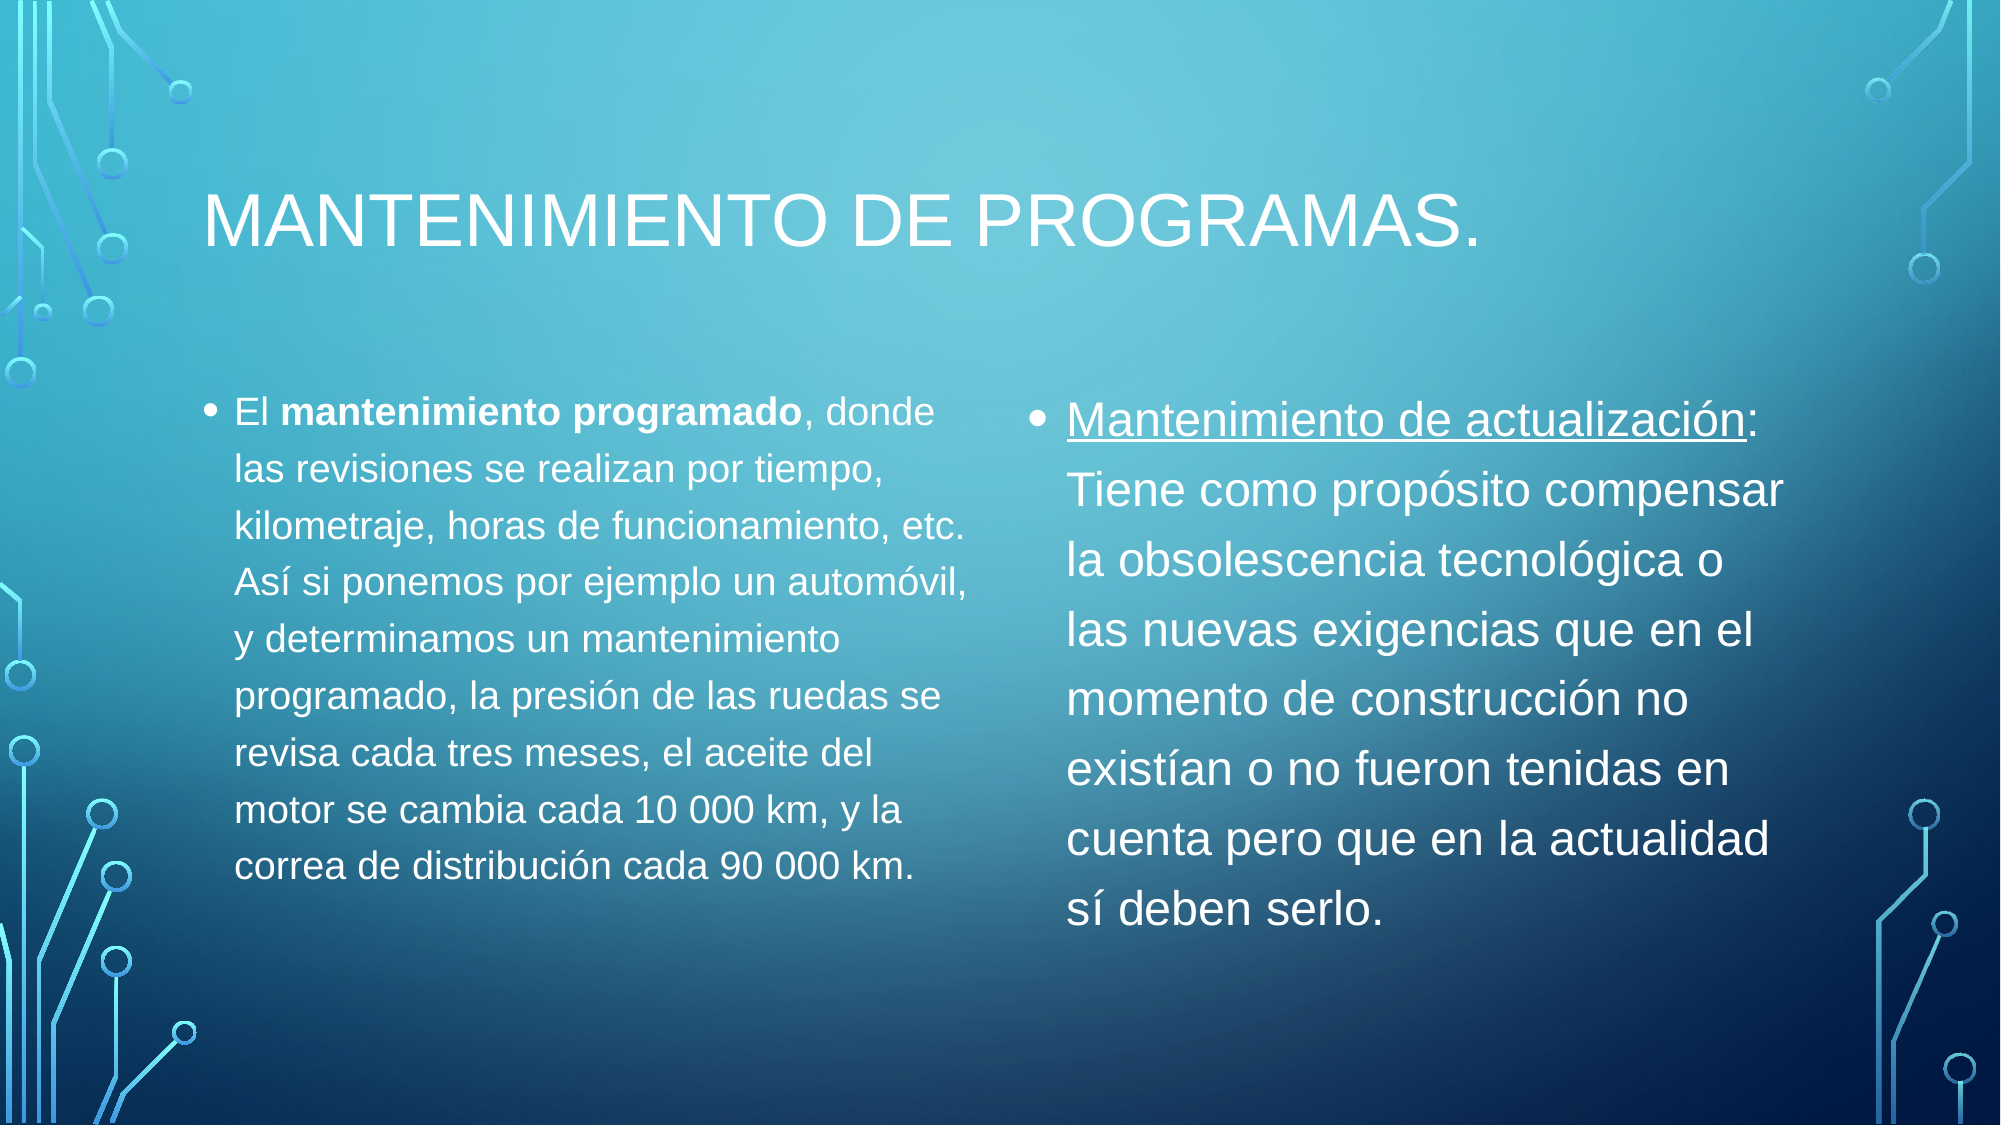

# Mantenimiento de programas.
El mantenimiento programado, donde las revisiones se realizan por tiempo, kilometraje, horas de funcionamiento, etc. Así si ponemos por ejemplo un automóvil, y determinamos un mantenimiento programado, la presión de las ruedas se revisa cada tres meses, el aceite del motor se cambia cada 10 000 km, y la correa de distribución cada 90 000 km.

Mantenimiento de actualización: Tiene como propósito compensar la obsolescencia tecnológica o las nuevas exigencias que en el momento de construcción no existían o no fueron tenidas en cuenta pero que en la actualidad sí deben serlo.